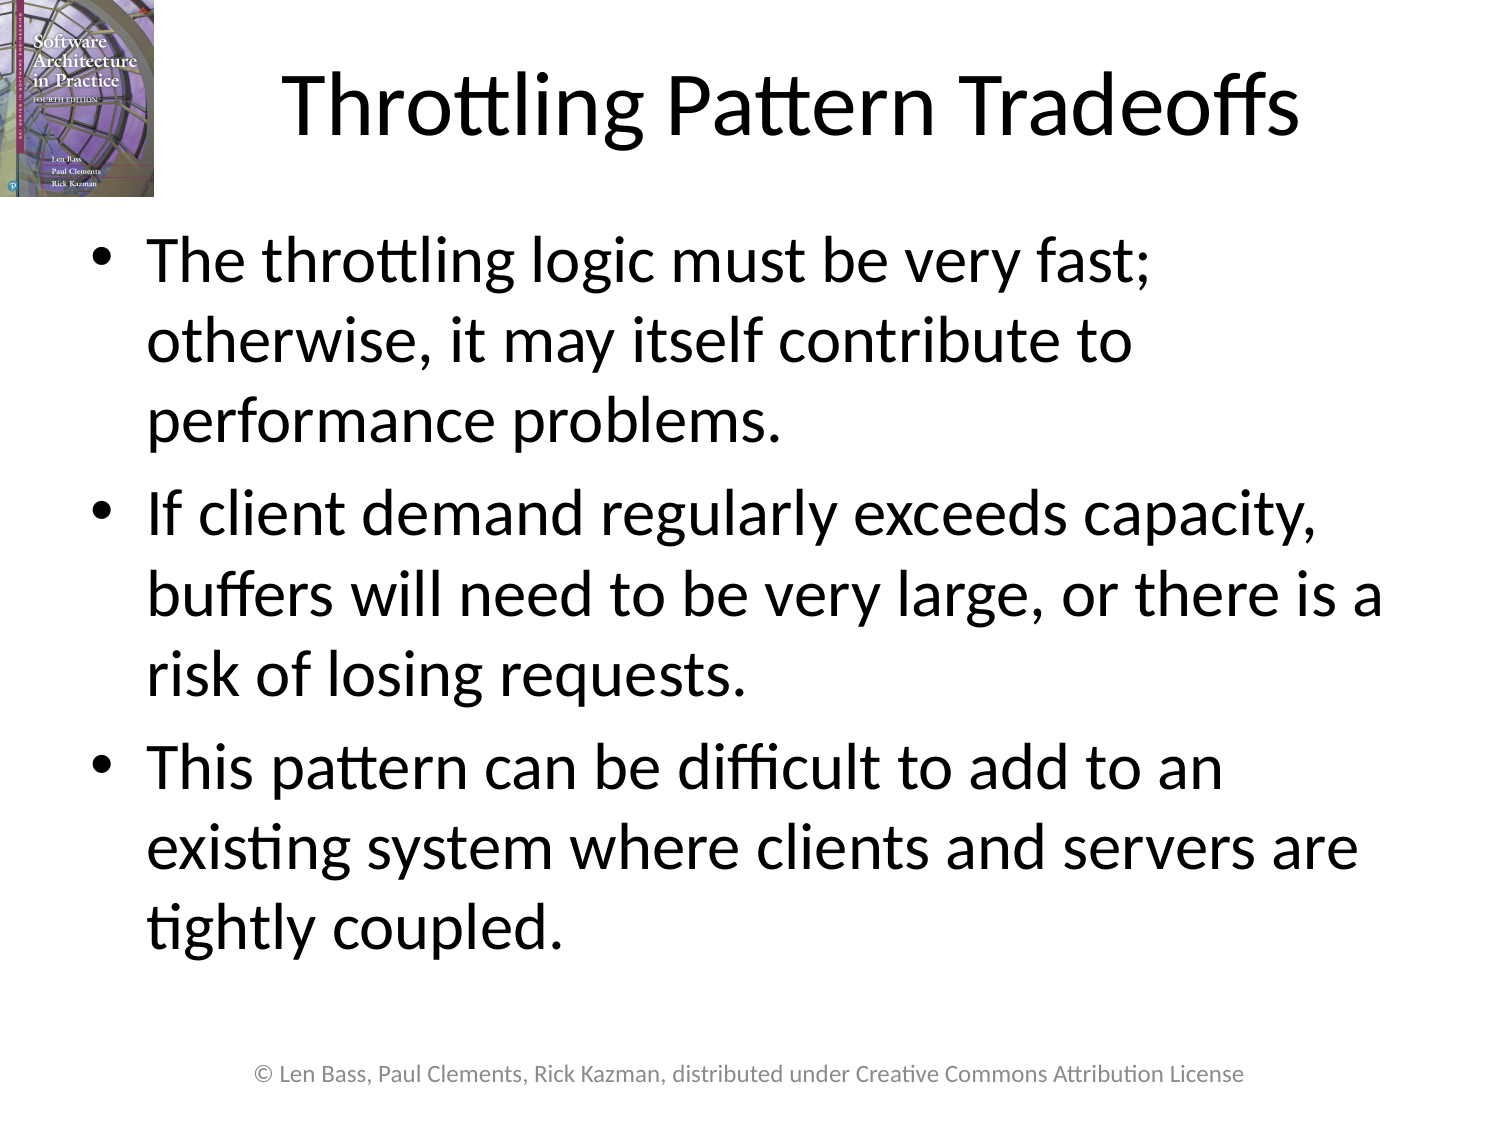

# Throttling Pattern Tradeoffs
The throttling logic must be very fast; otherwise, it may itself contribute to performance problems.
If client demand regularly exceeds capacity, buffers will need to be very large, or there is a risk of losing requests.
This pattern can be difficult to add to an existing system where clients and servers are tightly coupled.
© Len Bass, Paul Clements, Rick Kazman, distributed under Creative Commons Attribution License